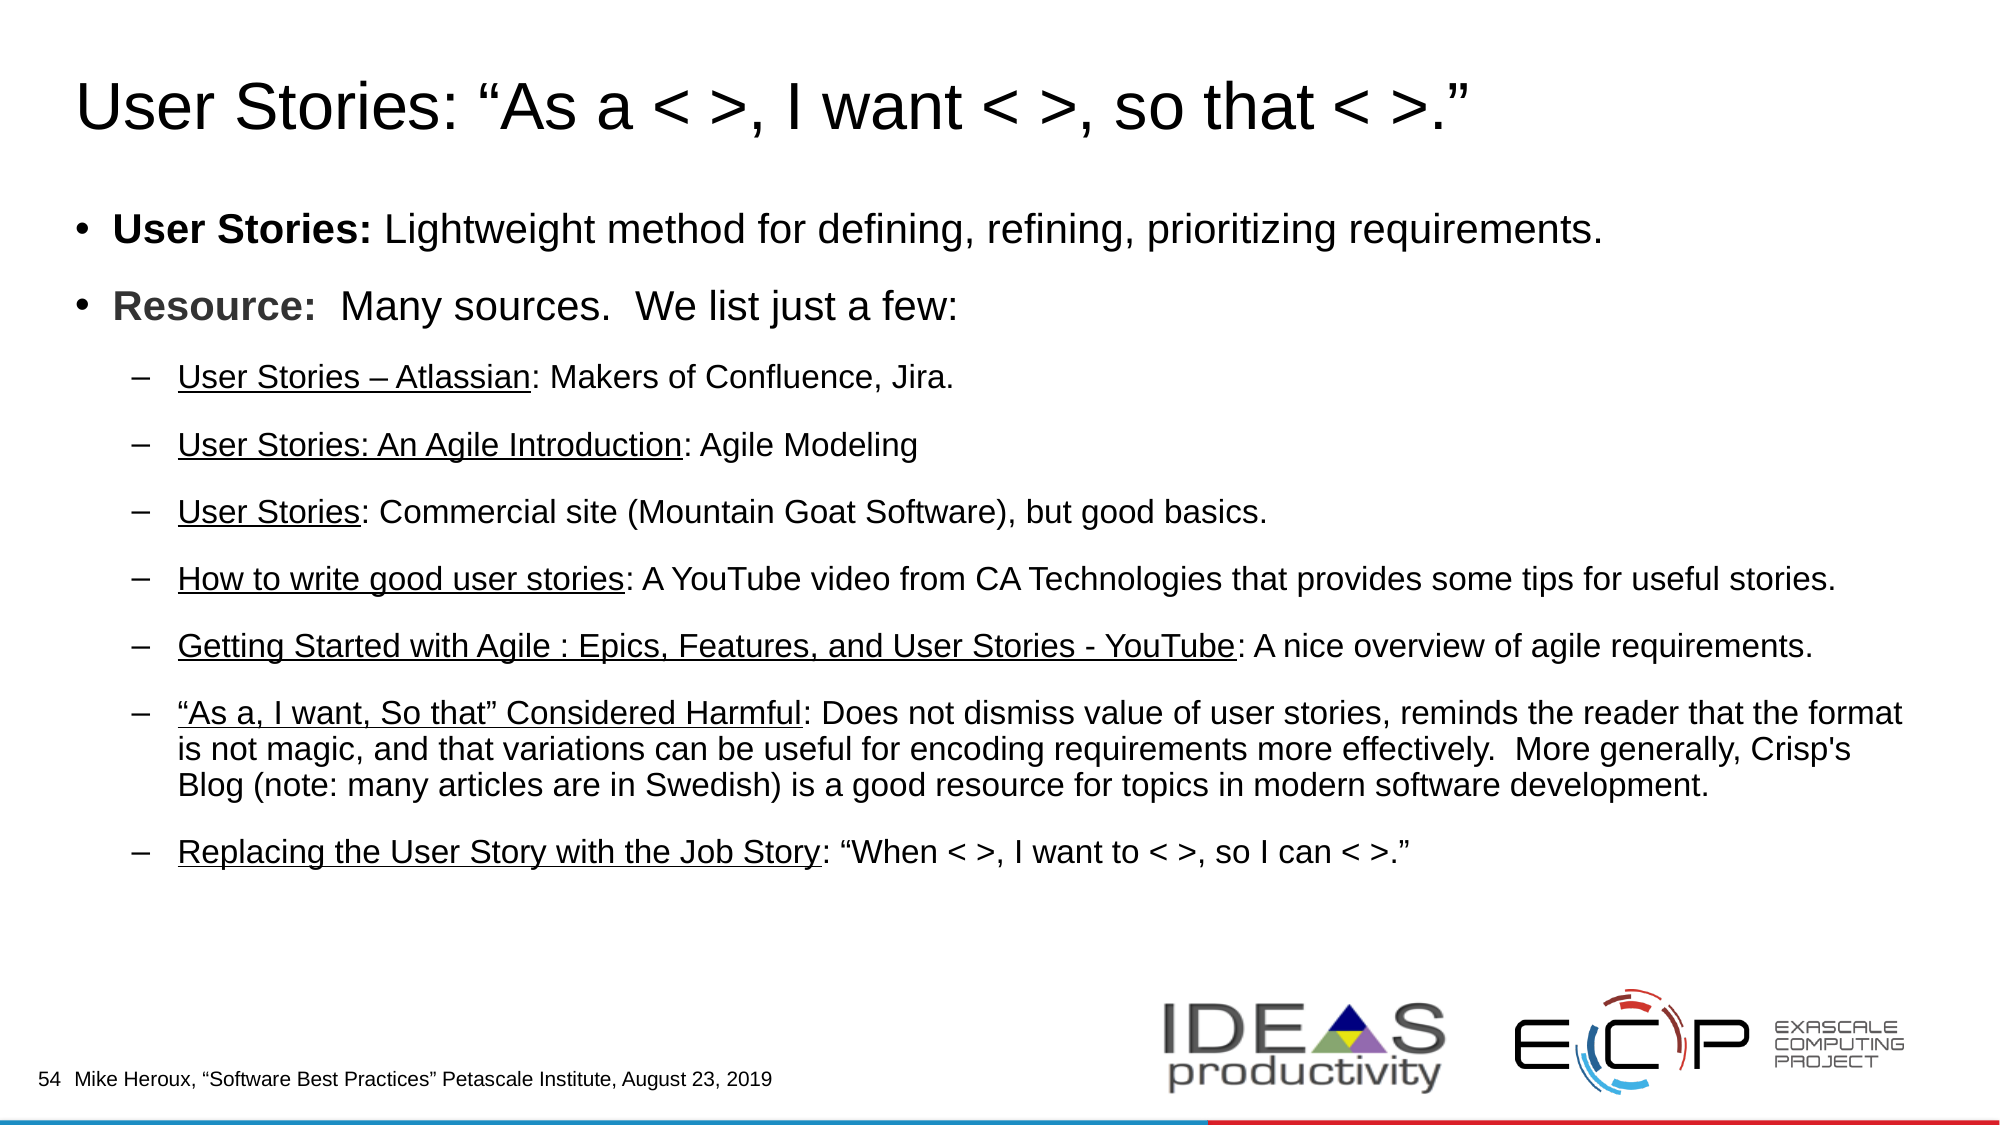

# User Stories: “As a < >, I want < >, so that < >.”
User Stories: Lightweight method for defining, refining, prioritizing requirements.
Resource:  Many sources.  We list just a few:
User Stories – Atlassian: Makers of Confluence, Jira.
User Stories: An Agile Introduction: Agile Modeling
User Stories: Commercial site (Mountain Goat Software), but good basics.
How to write good user stories: A YouTube video from CA Technologies that provides some tips for useful stories.
Getting Started with Agile : Epics, Features, and User Stories - YouTube: A nice overview of agile requirements.
“As a, I want, So that” Considered Harmful: Does not dismiss value of user stories, reminds the reader that the format is not magic, and that variations can be useful for encoding requirements more effectively.  More generally, Crisp's Blog (note: many articles are in Swedish) is a good resource for topics in modern software development.
Replacing the User Story with the Job Story: “When < >, I want to < >, so I can < >.”